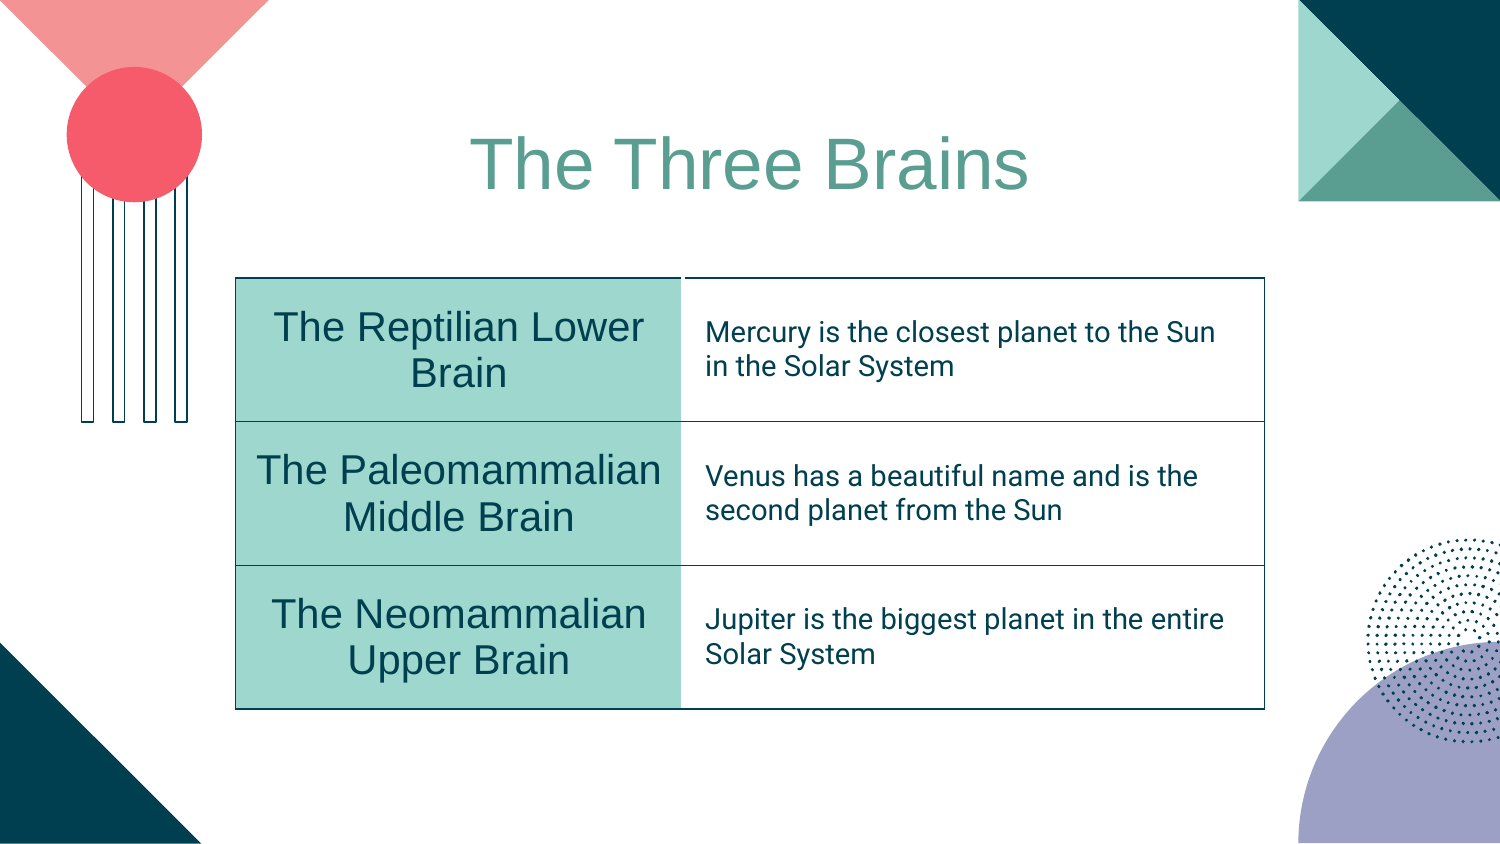

# The Three Brains
| The Reptilian Lower Brain | Mercury is the closest planet to the Sun in the Solar System |
| --- | --- |
| The Paleomammalian Middle Brain | Venus has a beautiful name and is the second planet from the Sun |
| The Neomammalian Upper Brain | Jupiter is the biggest planet in the entire Solar System |